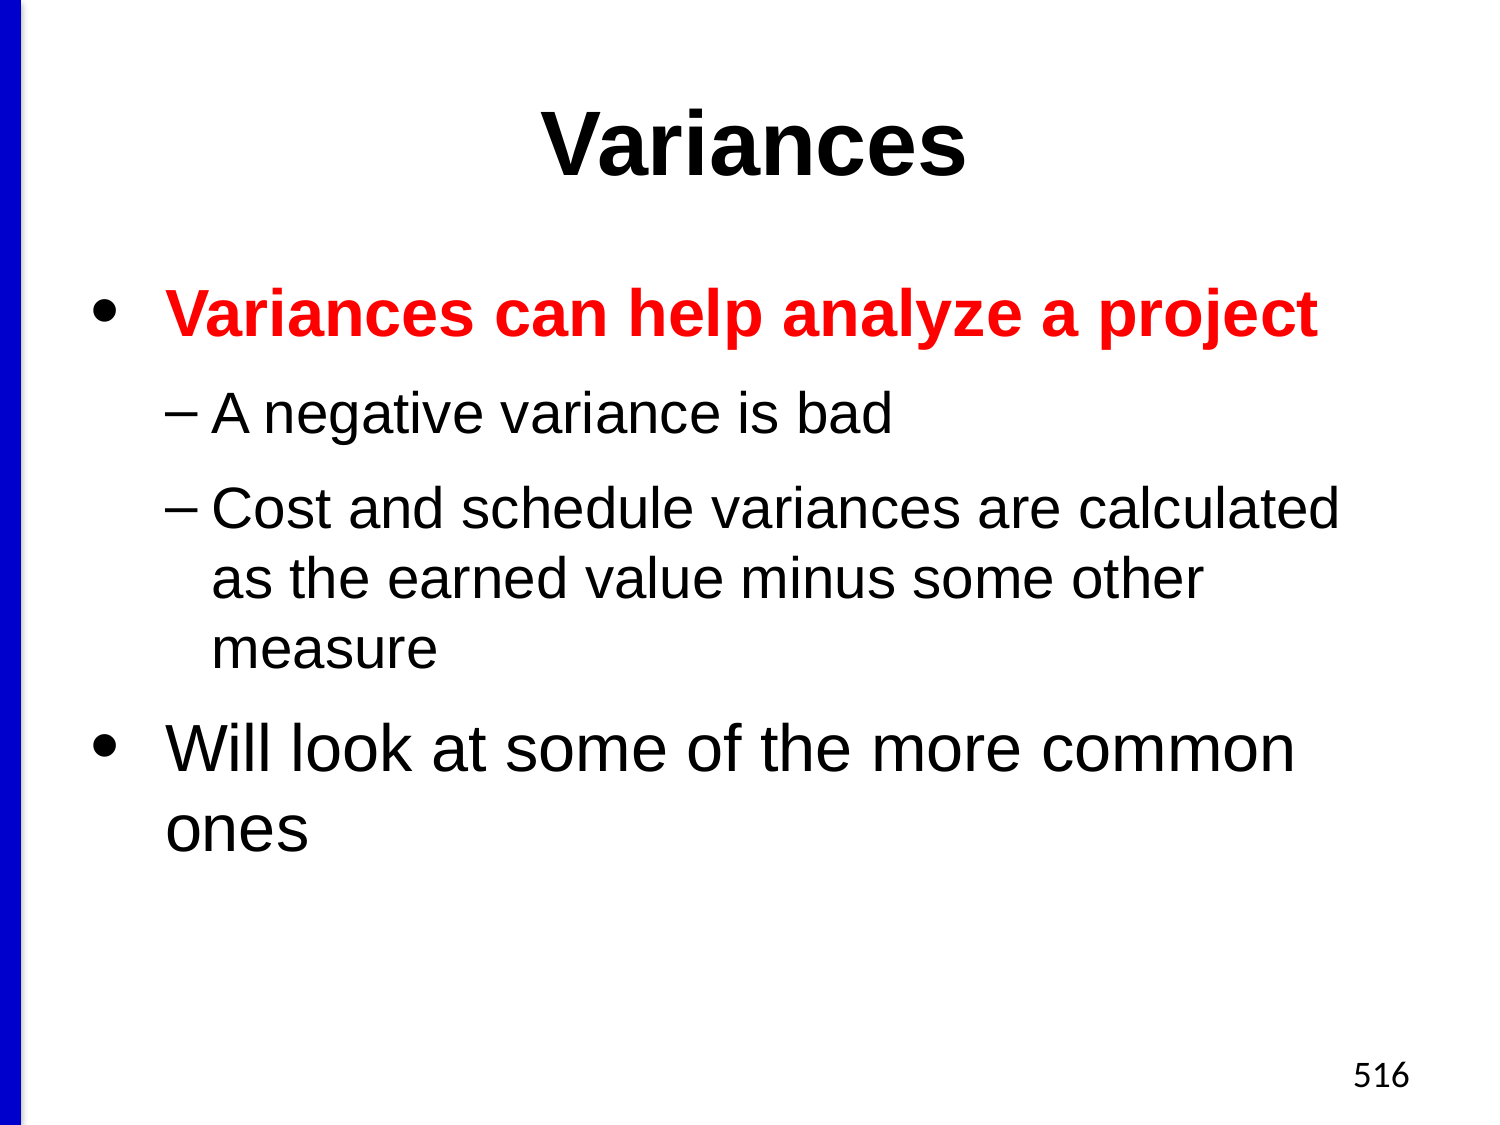

# Variances
Variances can help analyze a project
A negative variance is bad
Cost and schedule variances are calculated as the earned value minus some other measure
Will look at some of the more common ones

516